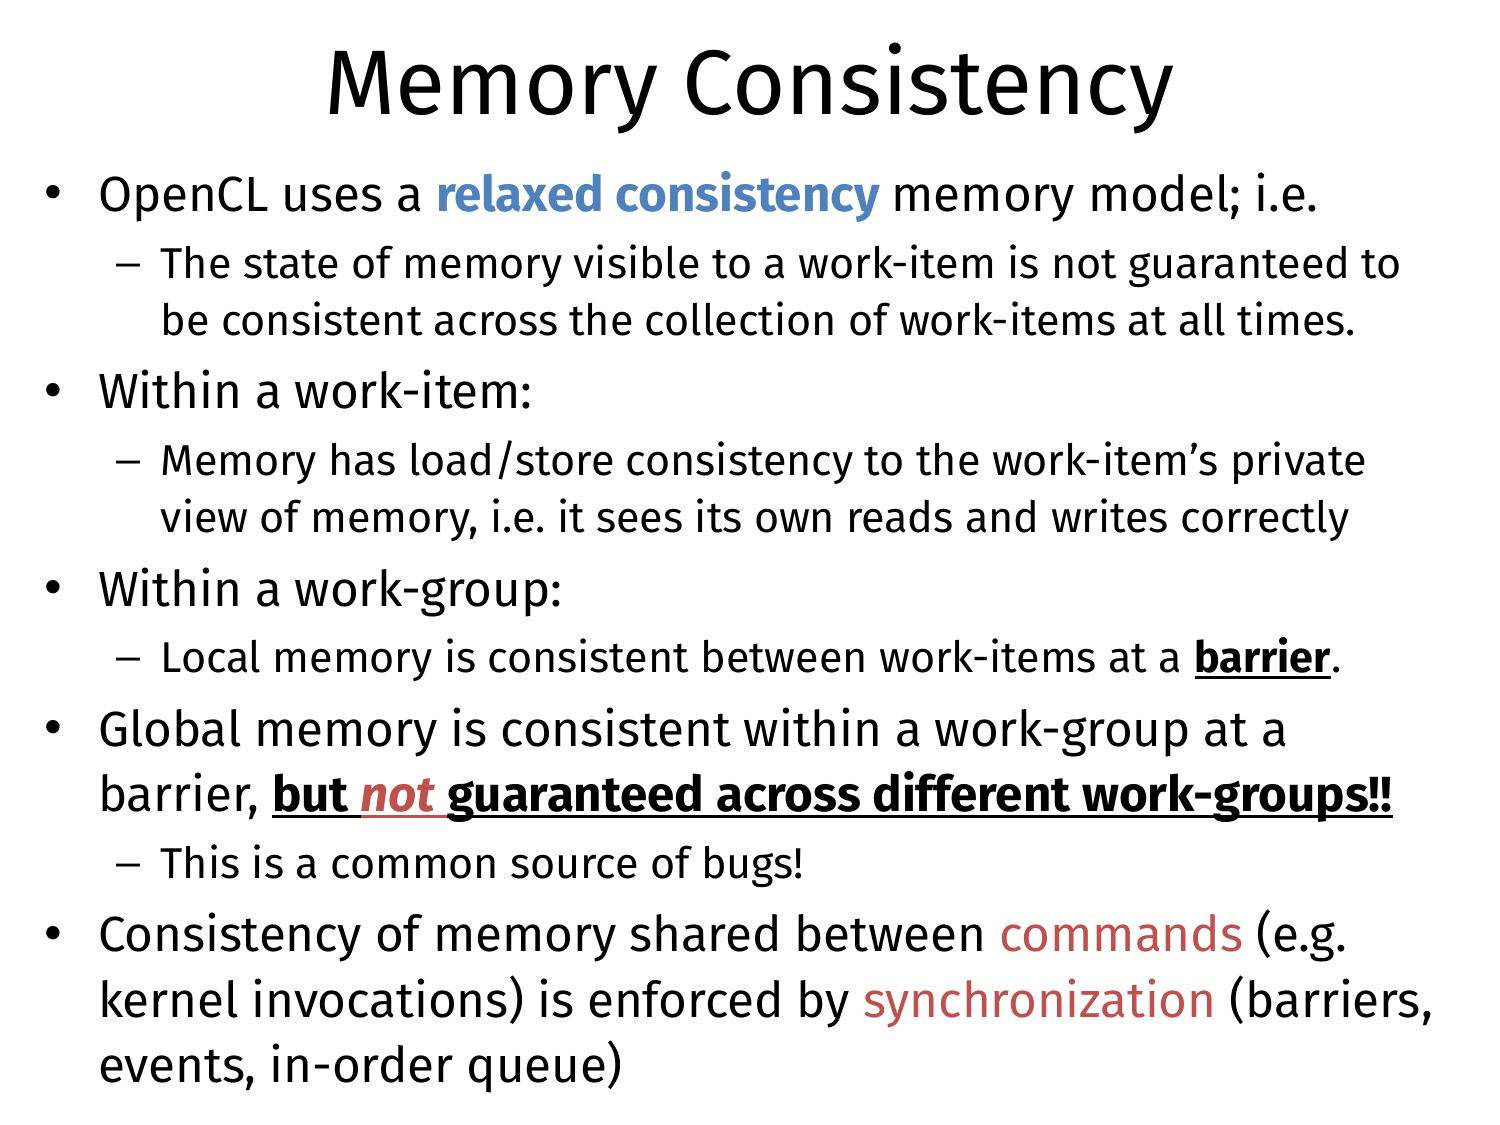

# Memory Consistency
OpenCL uses a relaxed consistency memory model; i.e.
The state of memory visible to a work-item is not guaranteed to be consistent across the collection of work-items at all times.
Within a work-item:
Memory has load/store consistency to the work-item’s private view of memory, i.e. it sees its own reads and writes correctly
Within a work-group:
Local memory is consistent between work-items at a barrier.
Global memory is consistent within a work-group at a barrier, but not guaranteed across different work-groups!!
This is a common source of bugs!
Consistency of memory shared between commands (e.g. kernel invocations) is enforced by synchronization (barriers, events, in-order queue)